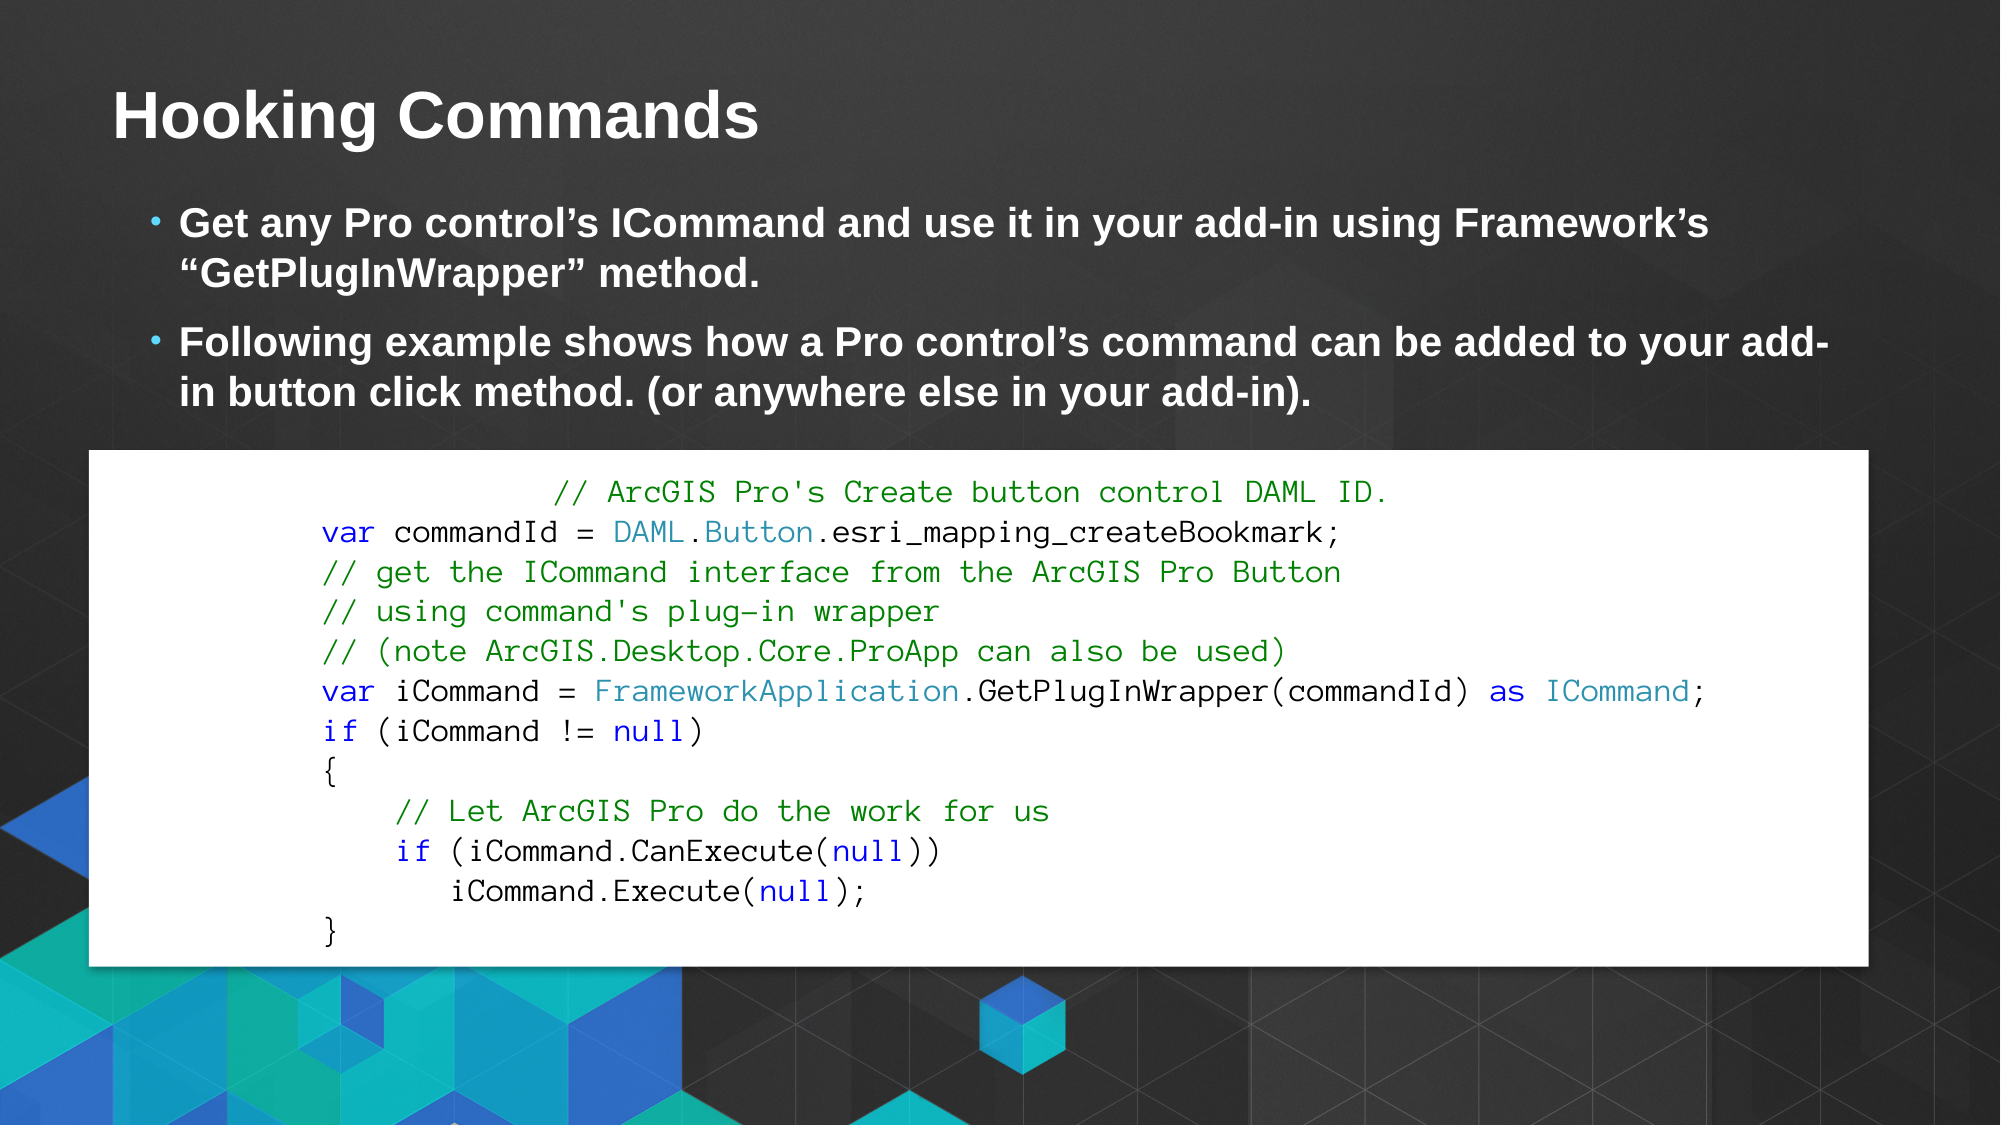

# Hooking Commands
Get any Pro control’s ICommand and use it in your add-in using Framework’s “GetPlugInWrapper” method.
Following example shows how a Pro control’s command can be added to your add-in button click method. (or anywhere else in your add-in).
			// ArcGIS Pro's Create button control DAML ID.
            var commandId = DAML.Button.esri_mapping_createBookmark;
            // get the ICommand interface from the ArcGIS Pro Button
            // using command's plug-in wrapper
            // (note ArcGIS.Desktop.Core.ProApp can also be used)
            var iCommand = FrameworkApplication.GetPlugInWrapper(commandId) as ICommand;
            if (iCommand != null)
            {
                // Let ArcGIS Pro do the work for us
                if (iCommand.CanExecute(null))
                   iCommand.Execute(null);
            }